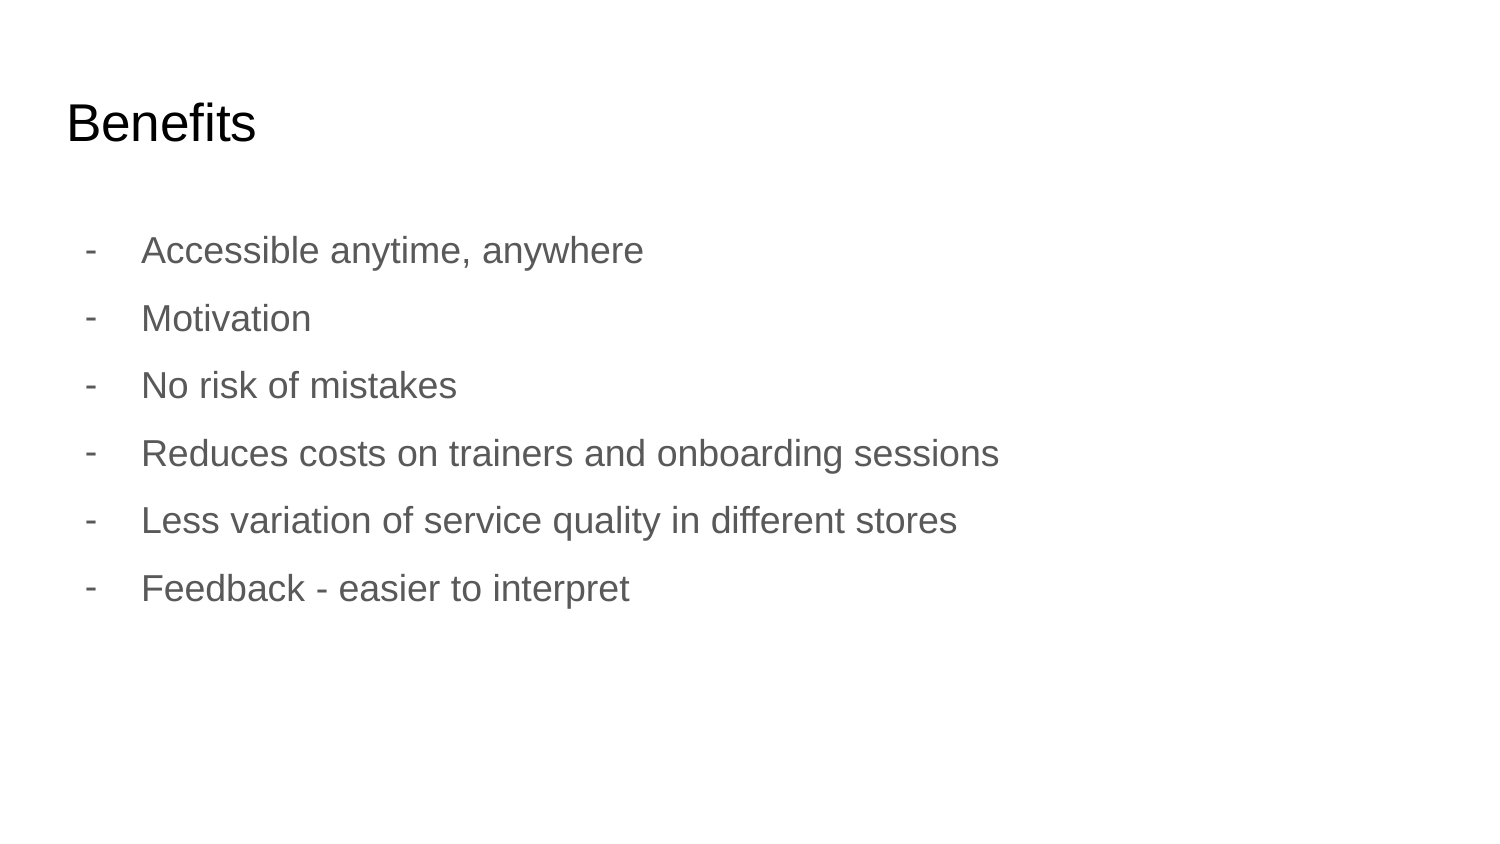

# Benefits
Accessible anytime, anywhere
Motivation
No risk of mistakes
Reduces costs on trainers and onboarding sessions
Less variation of service quality in different stores
Feedback - easier to interpret